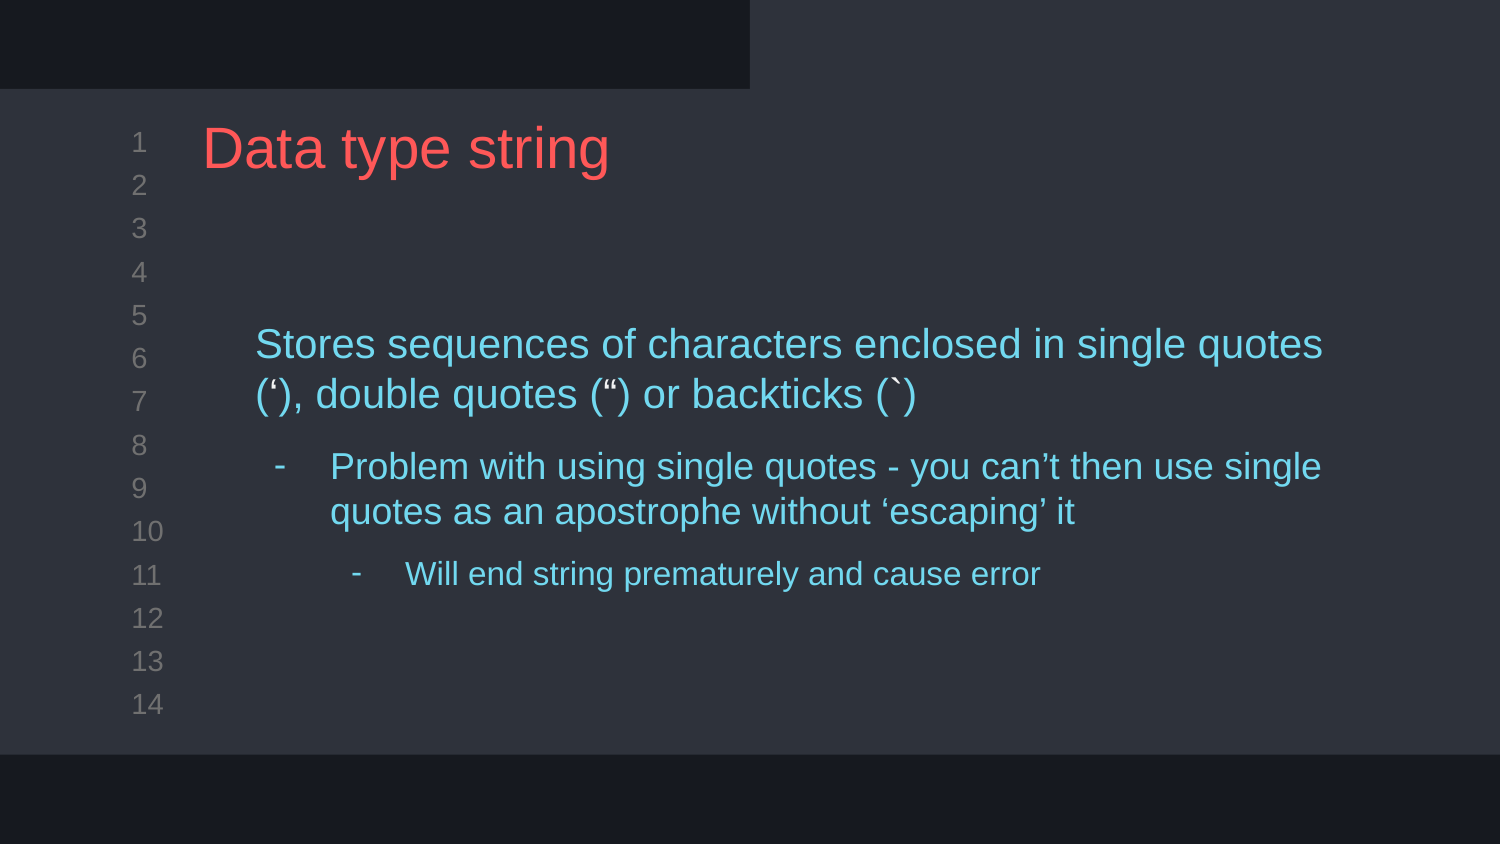

# Data type string
Stores sequences of characters enclosed in single quotes (‘), double quotes (“) or backticks (`)
Problem with using single quotes - you can’t then use single quotes as an apostrophe without ‘escaping’ it
Will end string prematurely and cause error